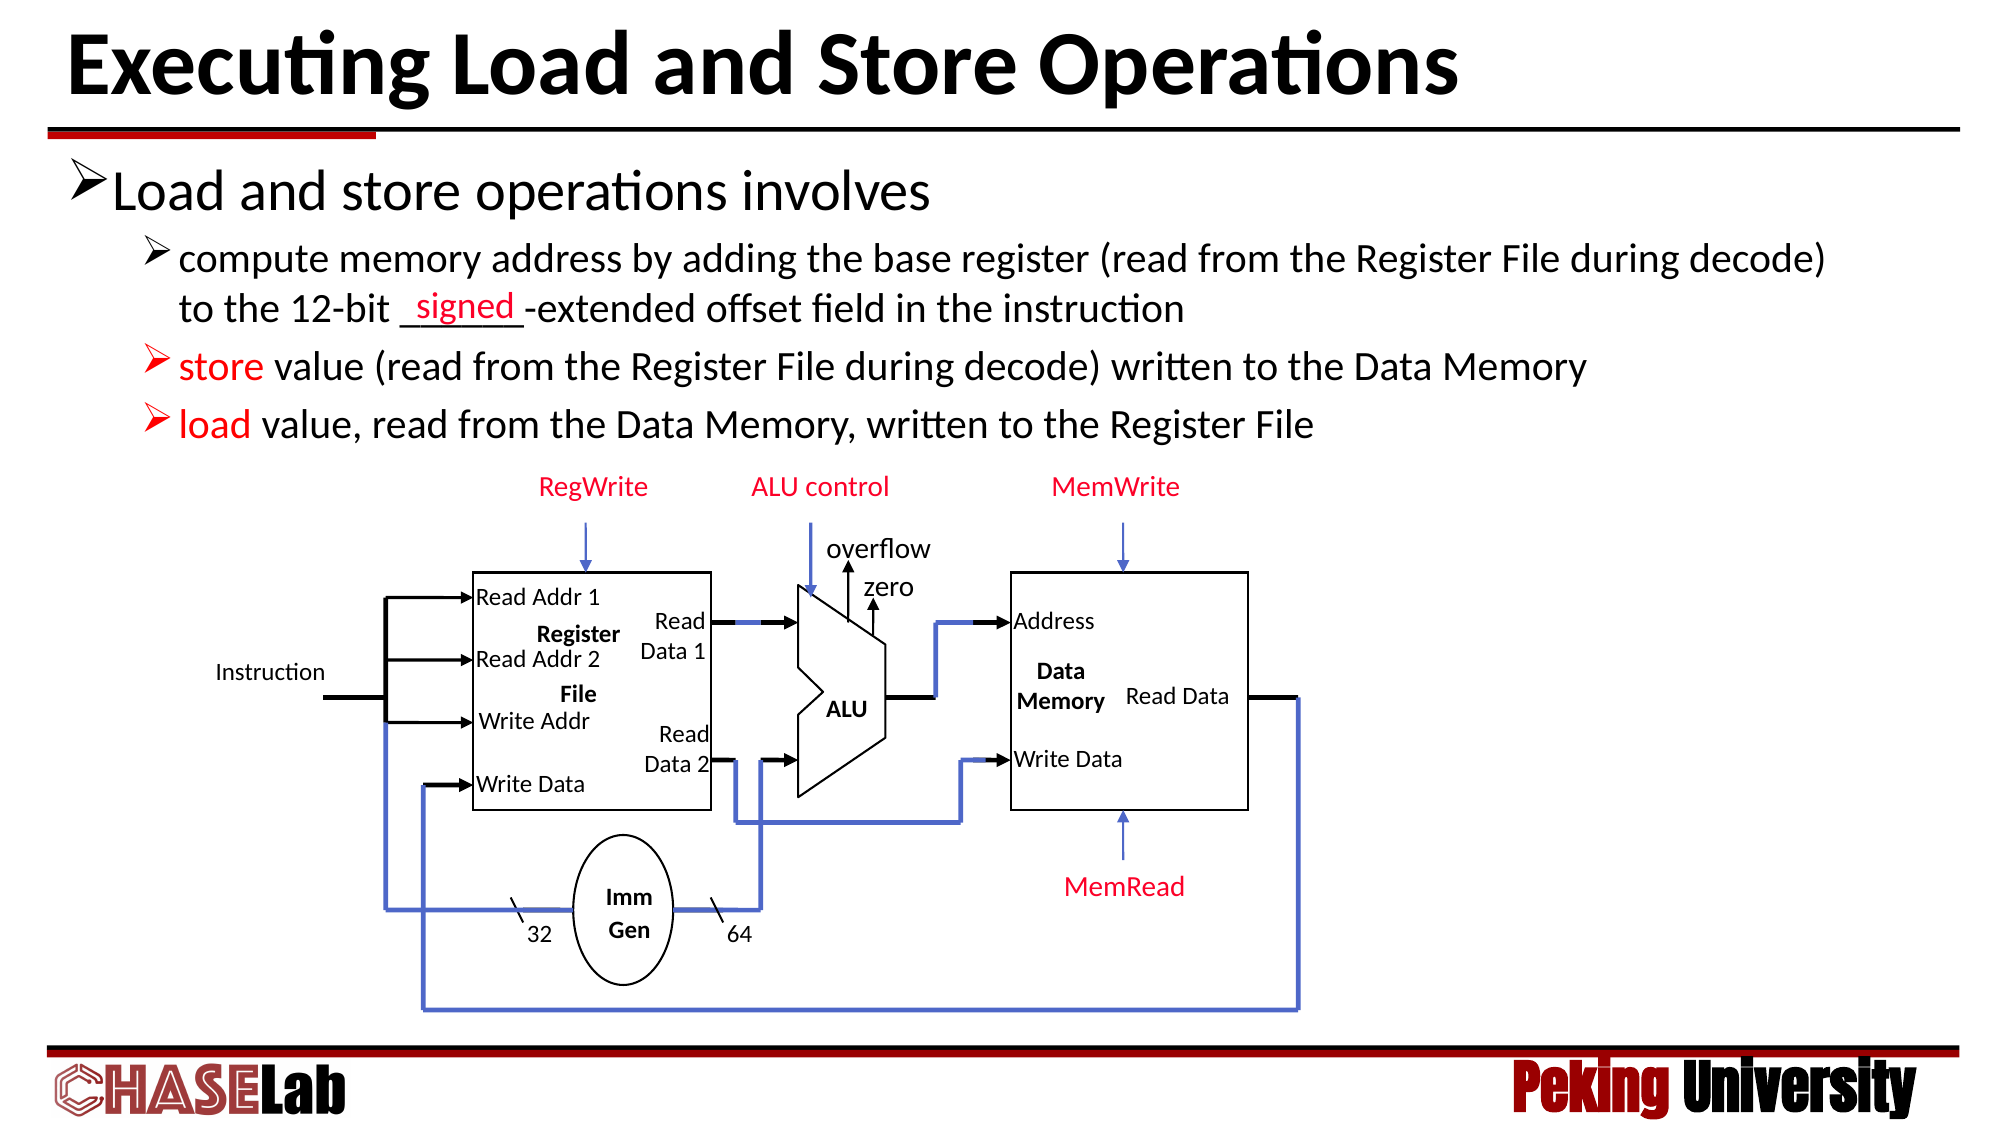

# Executing Load and Store Operations
Load and store operations involves
compute memory address by adding the base register (read from the Register File during decode) to the 12-bit ______-extended offset field in the instruction
store value (read from the Register File during decode) written to the Data Memory
load value, read from the Data Memory, written to the Register File

signed
RegWrite
ALU control
MemWrite

overflow

zero
Read Addr 1

Read
 Data 1

Address
Register

File

Read Addr 2
Instruction
Data
Memory

Read Data
ALU

Write Addr

Read
 Data 2

Write Data
Write Data

MemRead
Imm
Gen

32

64